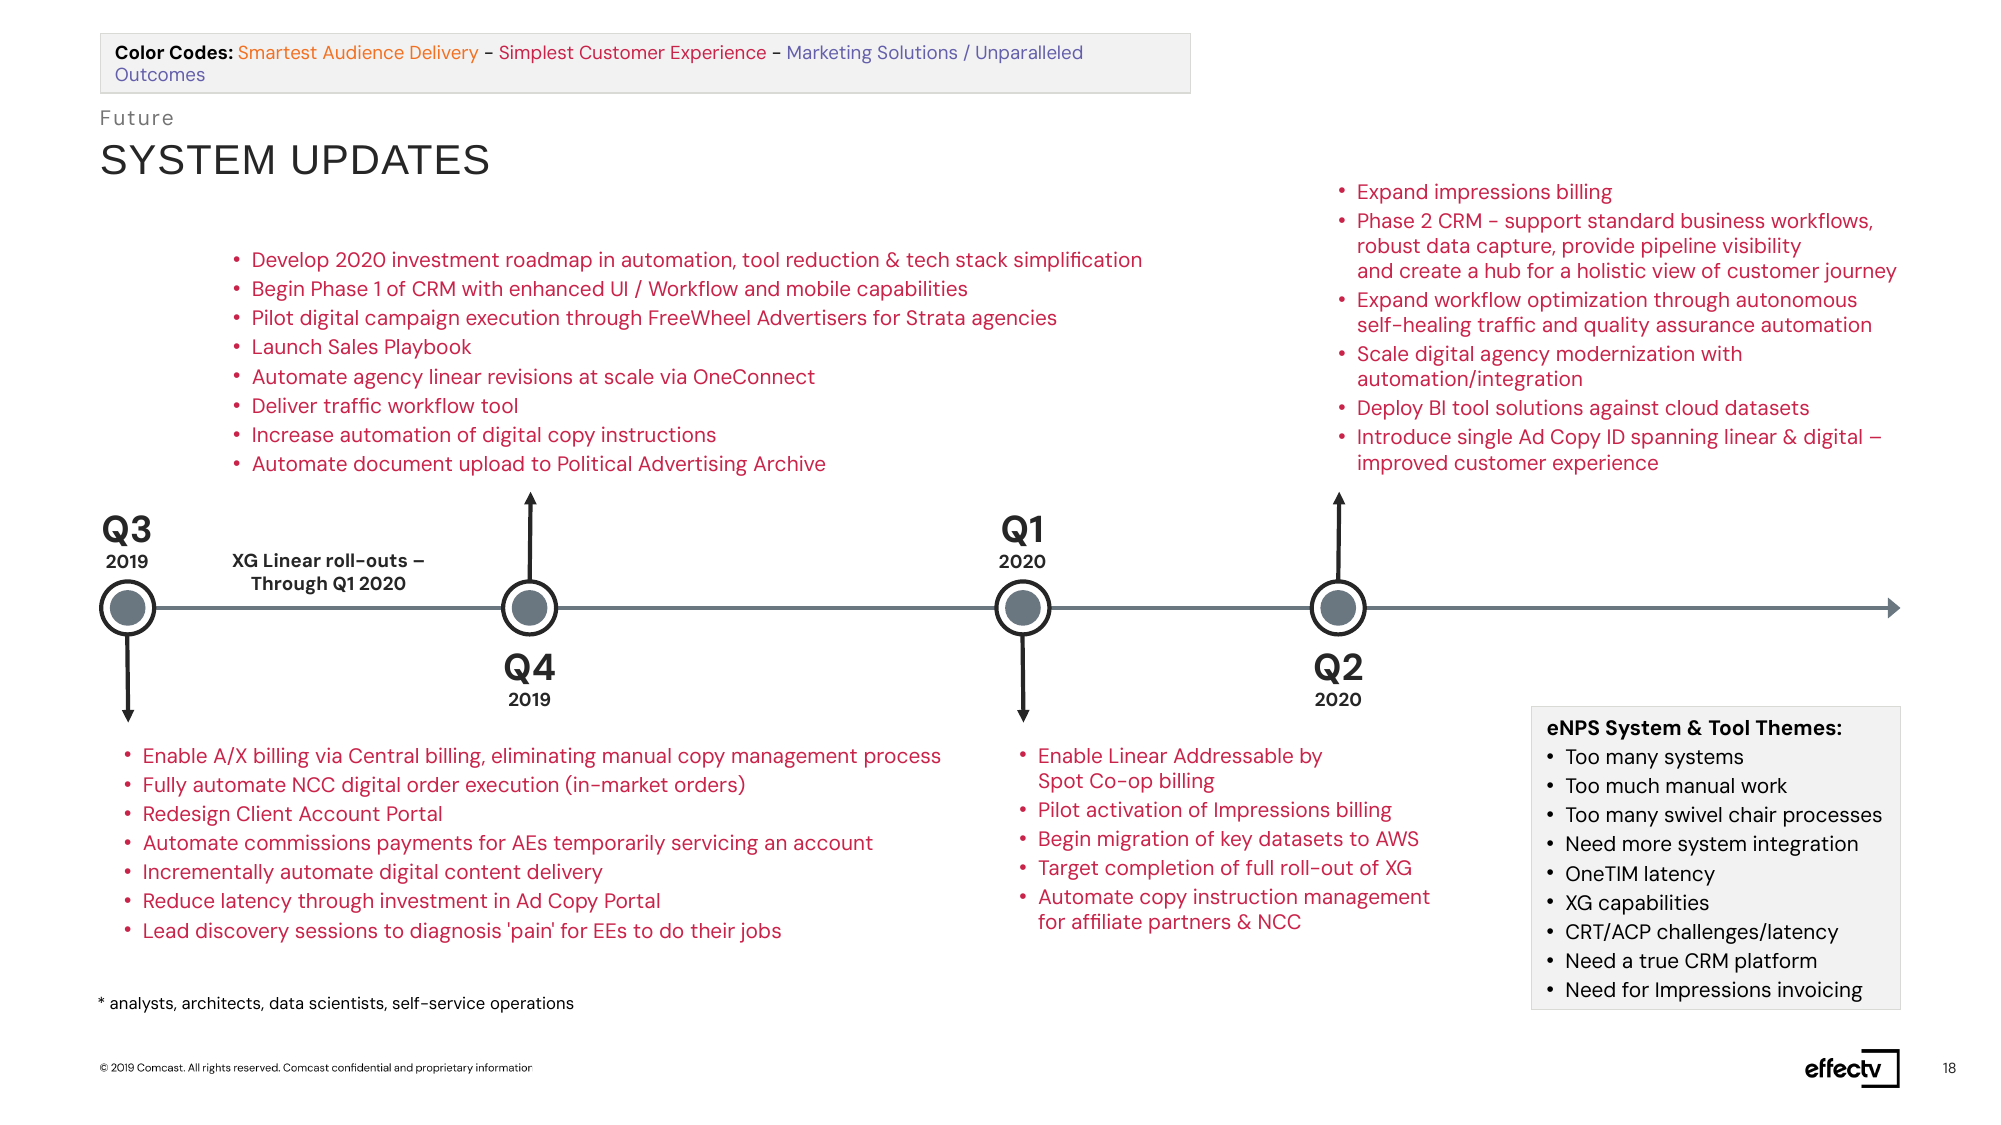

Color Codes: Smartest Audience Delivery - Simplest Customer Experience - Marketing Solutions / Unparalleled Outcomes
Future
# SYSTEM UPDATES
Expand impressions billing
Phase 2 CRM - support standard business workflows, robust data capture, provide pipeline visibility and create a hub for a holistic view of customer journey
Expand workflow optimization through autonomous self-healing traffic and quality assurance automation
Scale digital agency modernization with automation/integration
Deploy BI tool solutions against cloud datasets
Introduce single Ad Copy ID spanning linear & digital – improved customer experience
Develop 2020 investment roadmap in automation, tool reduction & tech stack simplification
Begin Phase 1 of CRM with enhanced UI / Workflow and mobile capabilities
Pilot digital campaign execution through FreeWheel Advertisers for Strata agencies
Launch Sales Playbook
Automate agency linear revisions at scale via OneConnect
Deliver traffic workflow tool
Increase automation of digital copy instructions
Automate document upload to Political Advertising Archive
Q3
2019
Q1
2020
XG Linear roll-outs – Through Q1 2020

Q4
2019
Q2
2020
eNPS System & Tool Themes:
Too many systems
Too much manual work
Too many swivel chair processes
Need more system integration
OneTIM latency
XG capabilities
CRT/ACP challenges/latency
Need a true CRM platform
Need for Impressions invoicing
Enable A/X billing via Central billing, eliminating manual copy management process
Fully automate NCC digital order execution (in-market orders)
Redesign Client Account Portal
Automate commissions payments for AEs temporarily servicing an account
Incrementally automate digital content delivery
Reduce latency through investment in Ad Copy Portal
Lead discovery sessions to diagnosis 'pain' for EEs to do their jobs
Enable Linear Addressable by
Spot Co-op billing
Pilot activation of Impressions billing
Begin migration of key datasets to AWS
Target completion of full roll-out of XG
Automate copy instruction management for affiliate partners & NCC
* analysts, architects, data scientists, self-service operations

18